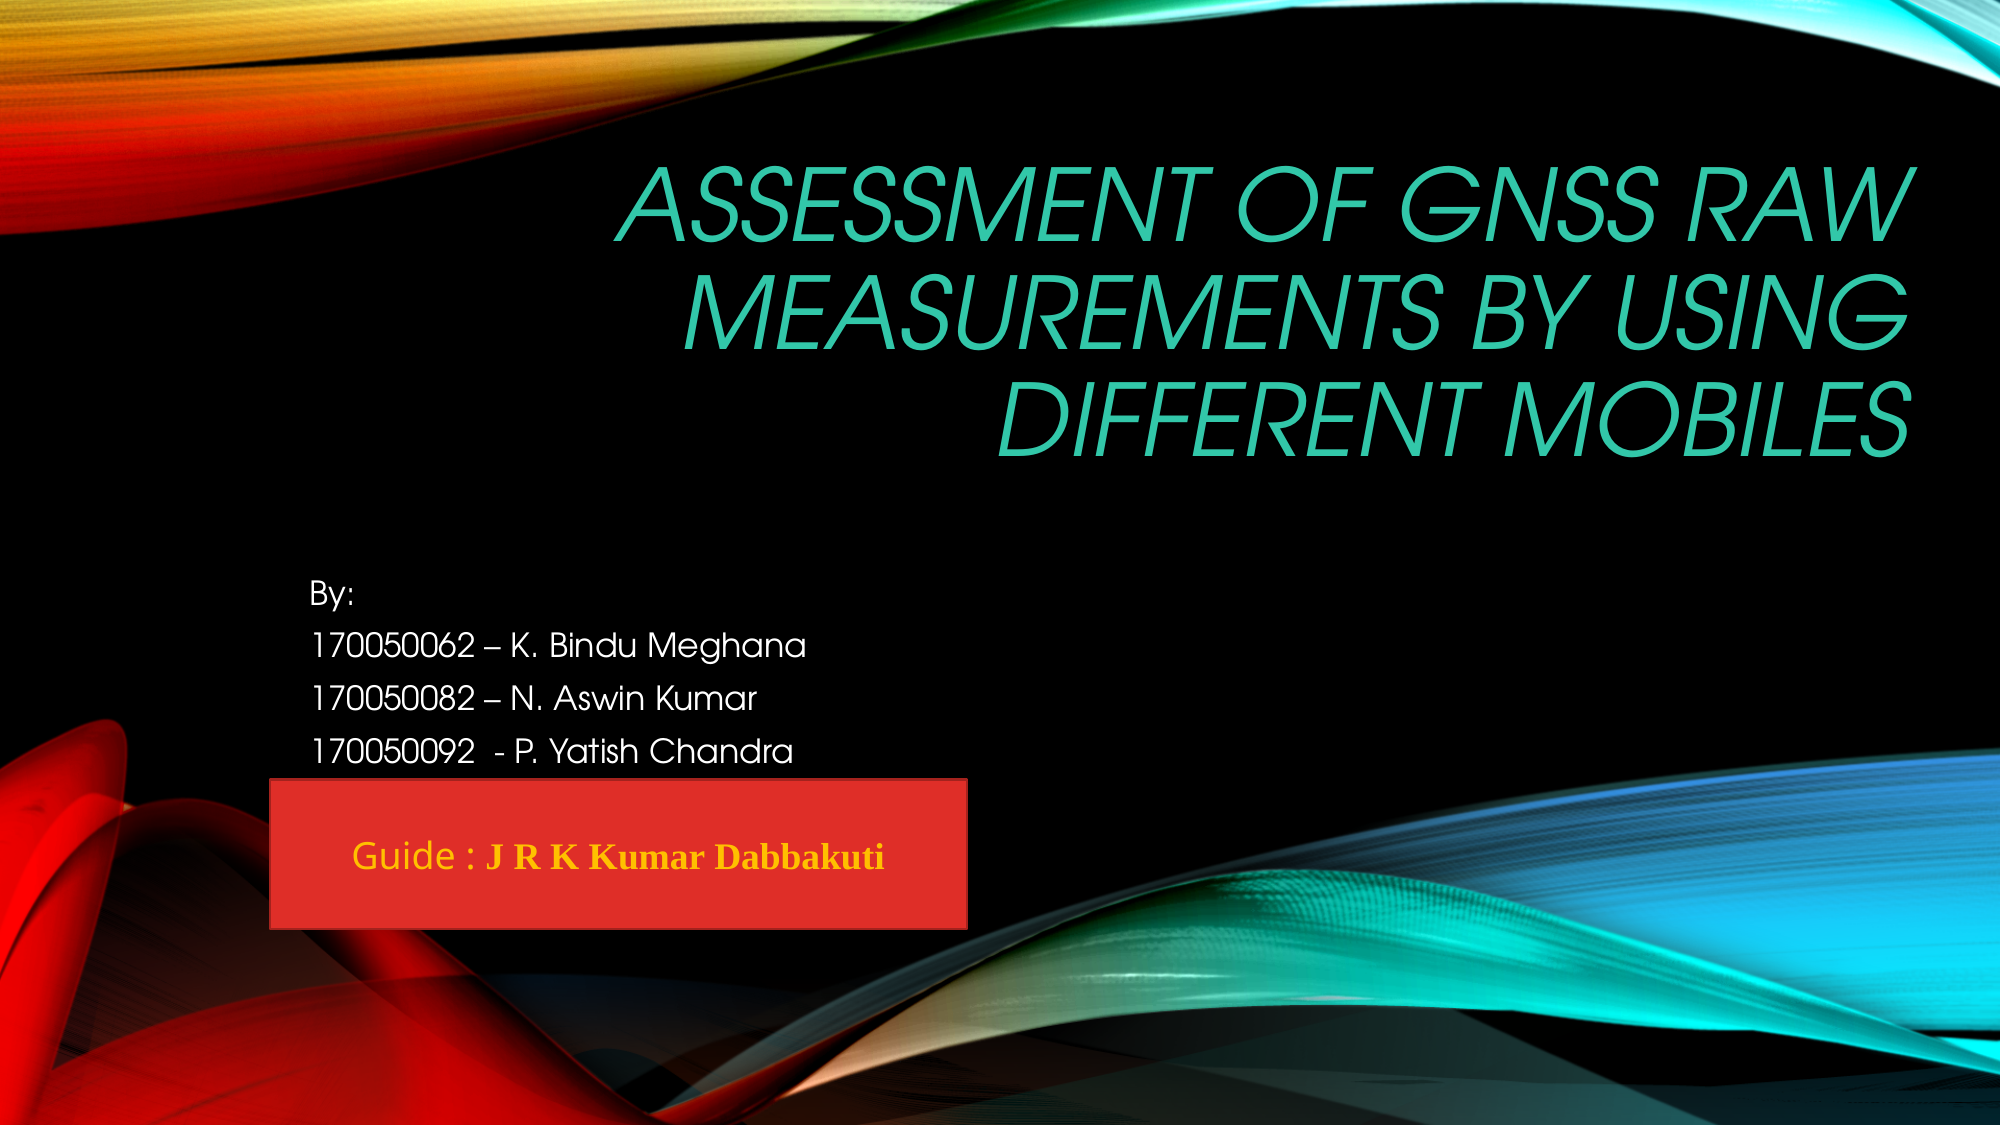

# Assessment of gnss raw measurements by using different mobiles
By:
170050062 – K. Bindu Meghana
170050082 – N. Aswin Kumar
170050092  - P. Yatish Chandra
Guide : J R K Kumar Dabbakuti